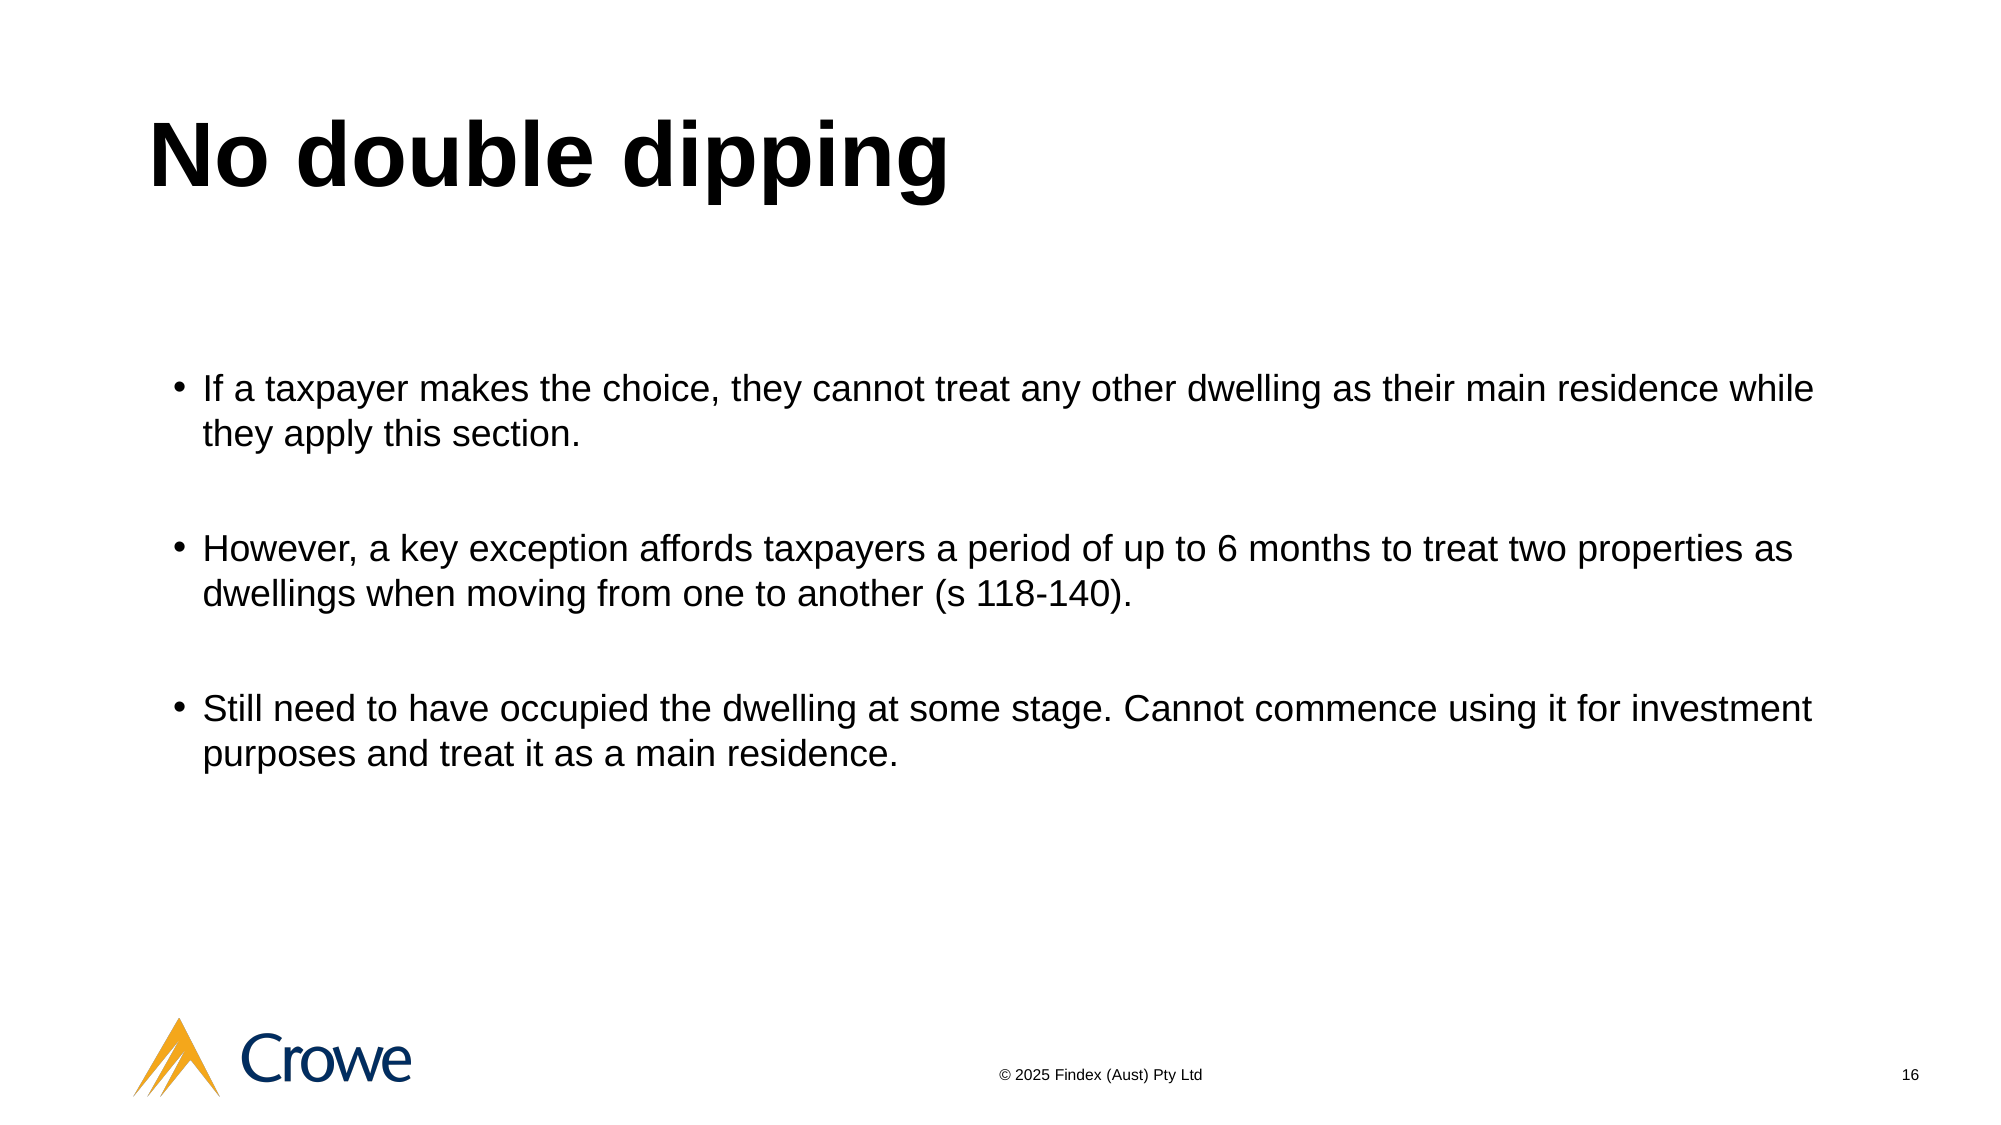

# No double dipping

If a taxpayer makes the choice, they cannot treat any other dwelling as their main residence while they apply this section.

However, a key exception affords taxpayers a period of up to 6 months to treat two properties as dwellings when moving from one to another (s 118-140).

Still need to have occupied the dwelling at some stage. Cannot commence using it for investment purposes and treat it as a main residence.